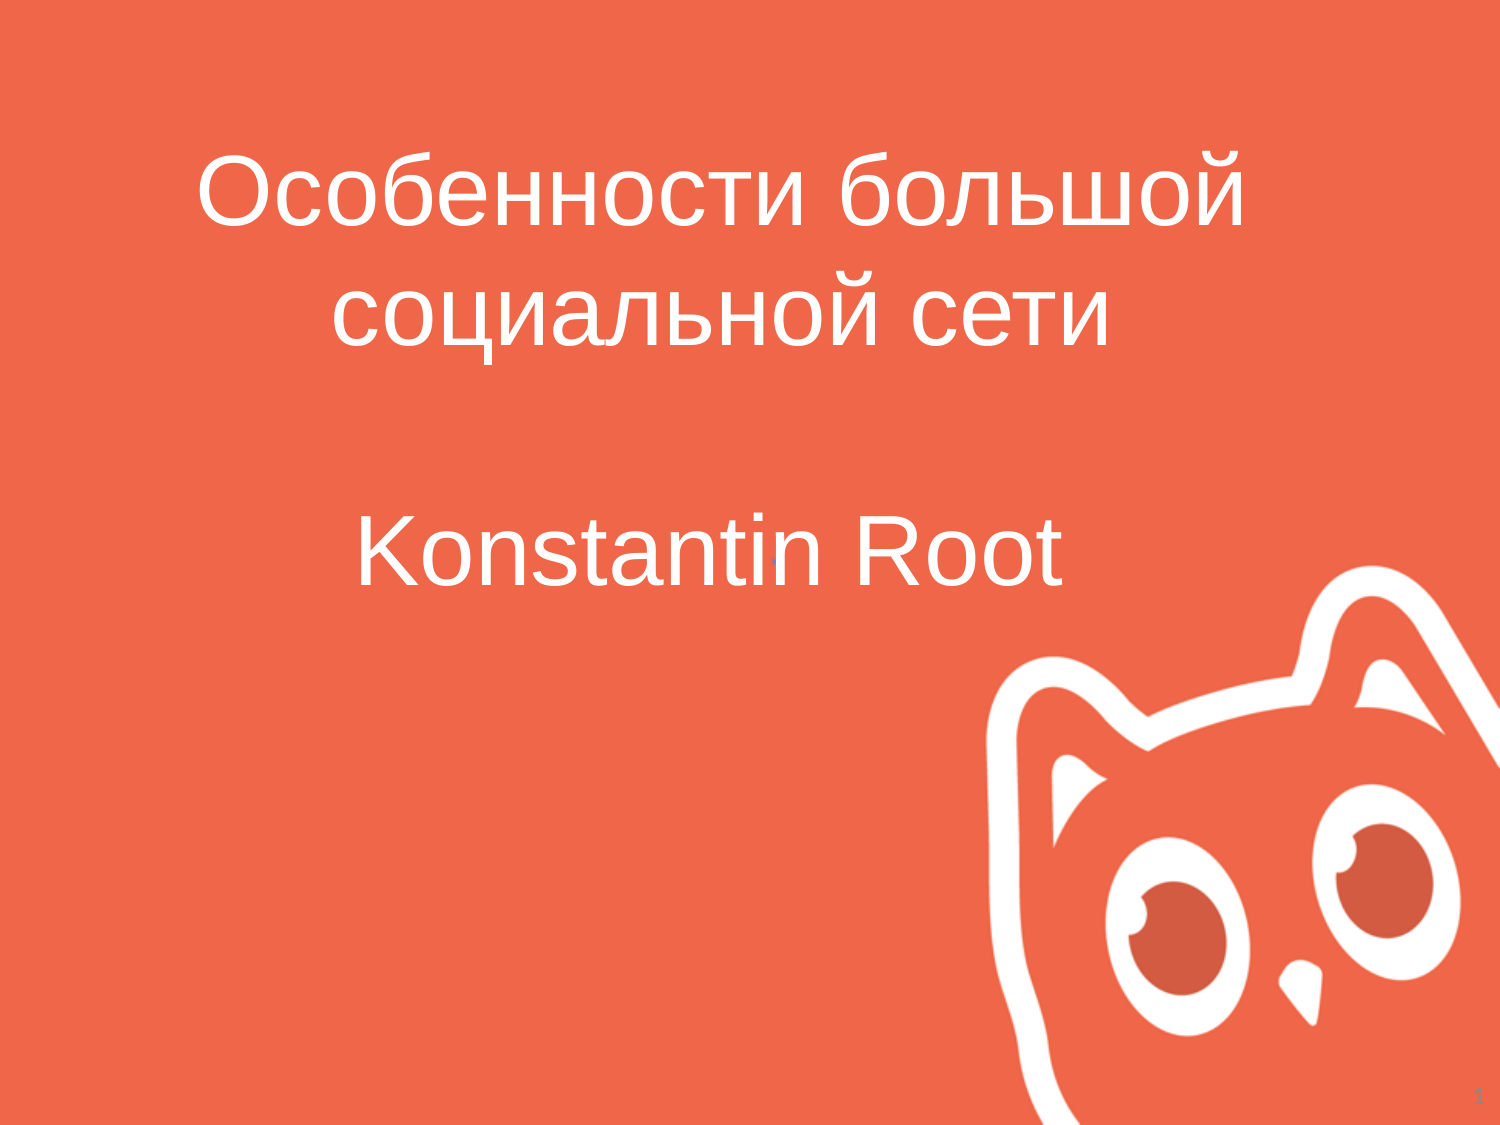

Особенности большой социальной сети
Konstantin Root
1